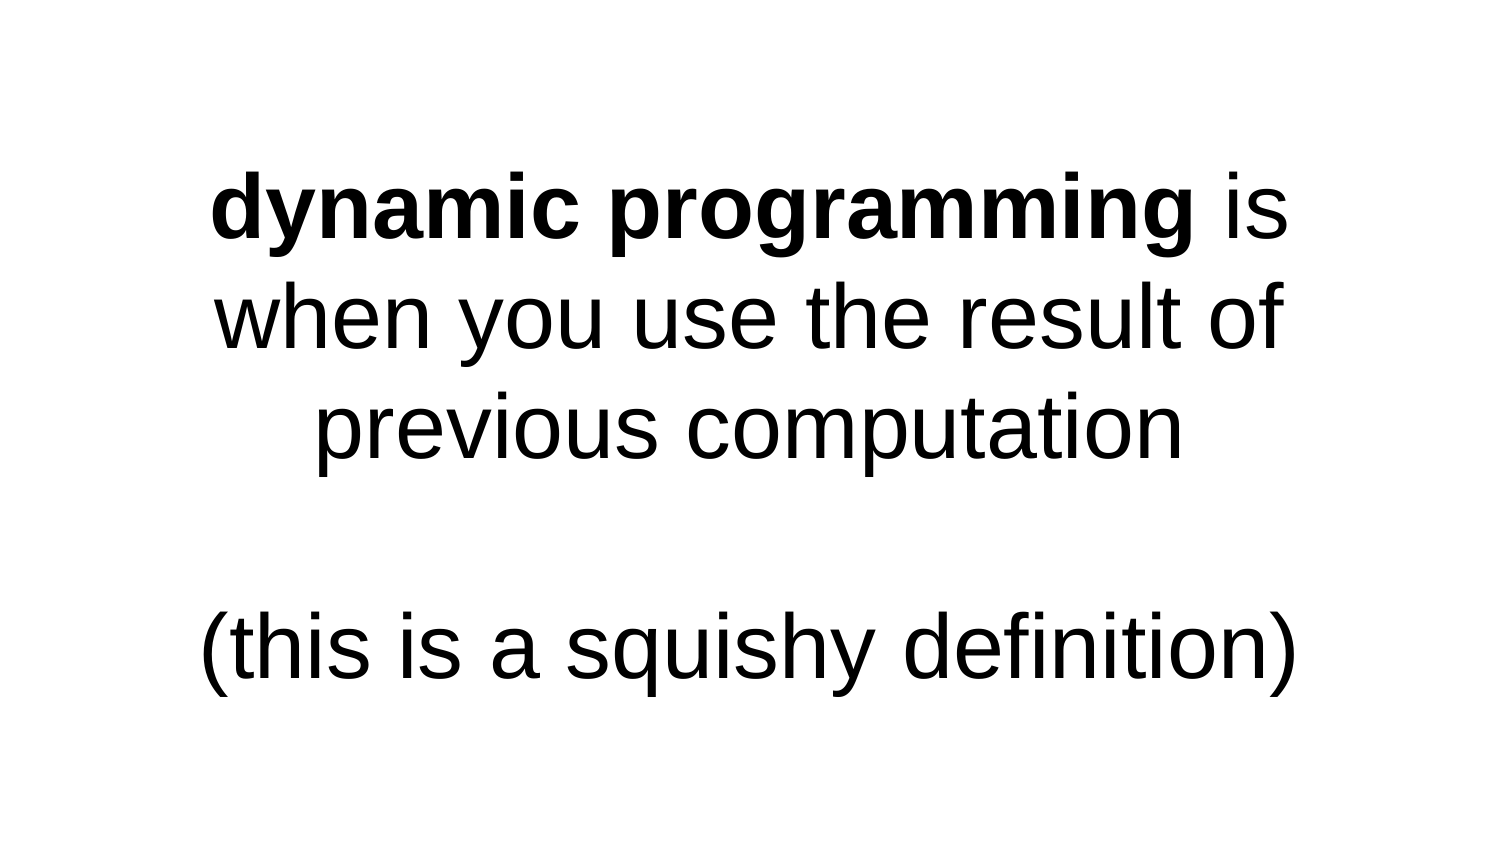

# dynamic programming is when you use the result of previous computation (this is a squishy definition)